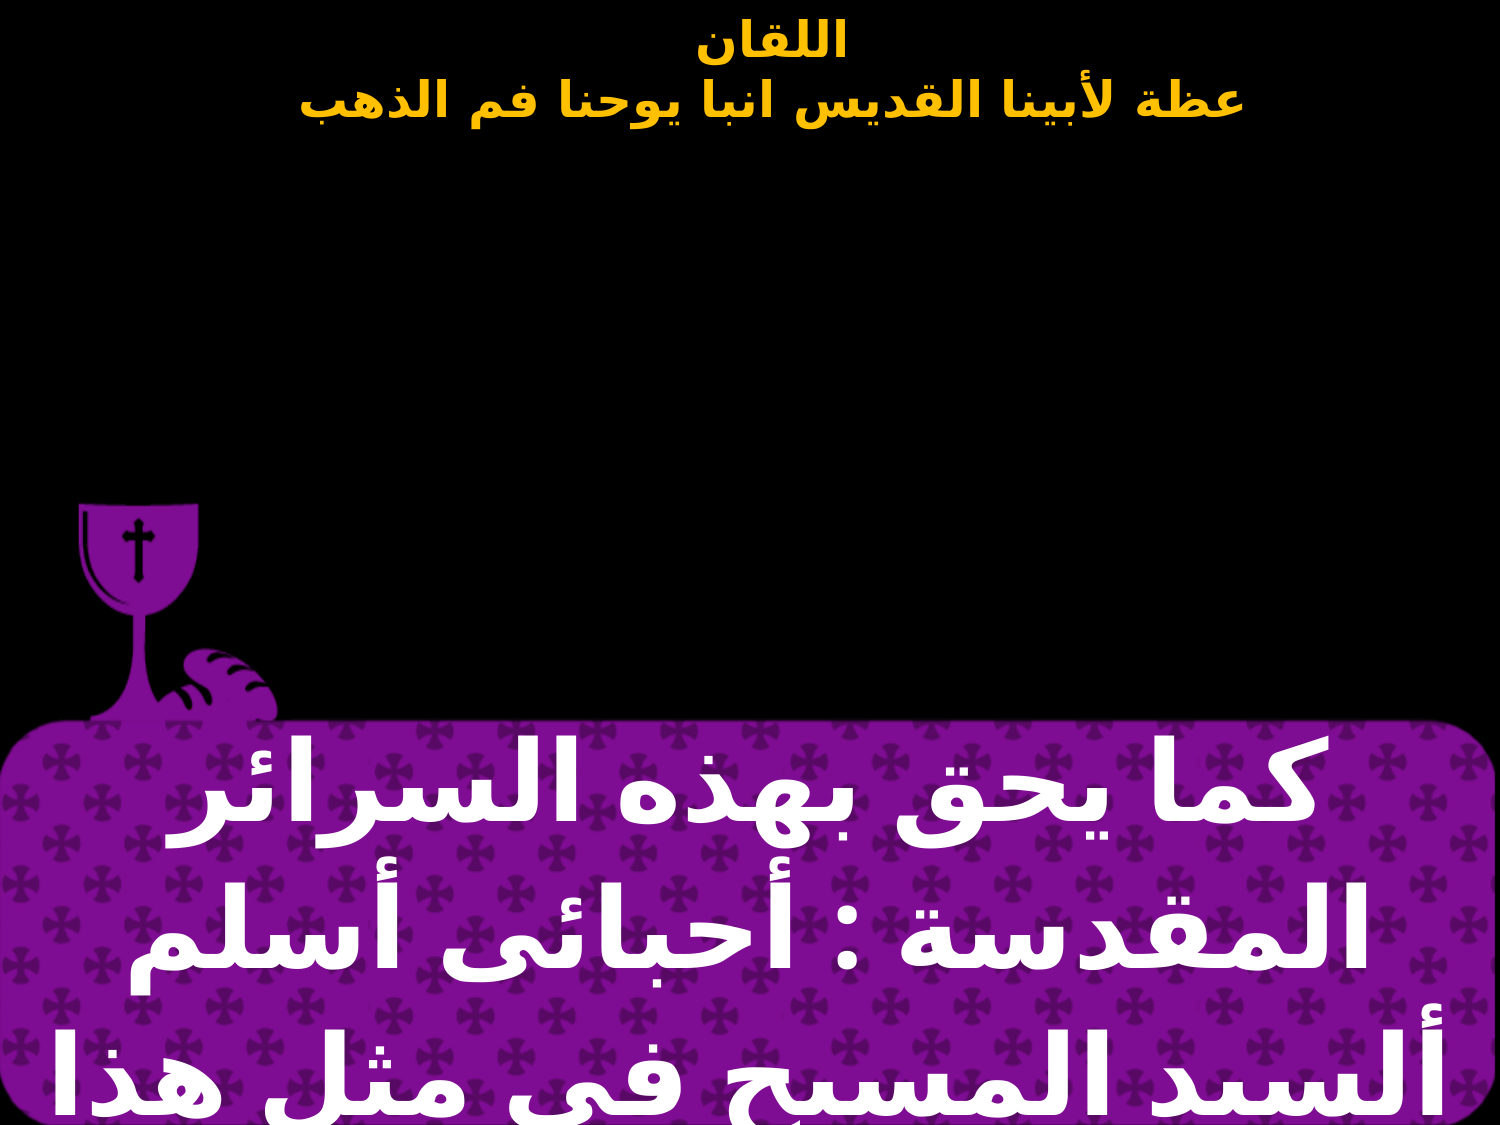

| كما يحق بهذه السرائر المقدسة : أحبائى أسلم ألسيد المسيح فى مثل هذا اليوم |
| --- |